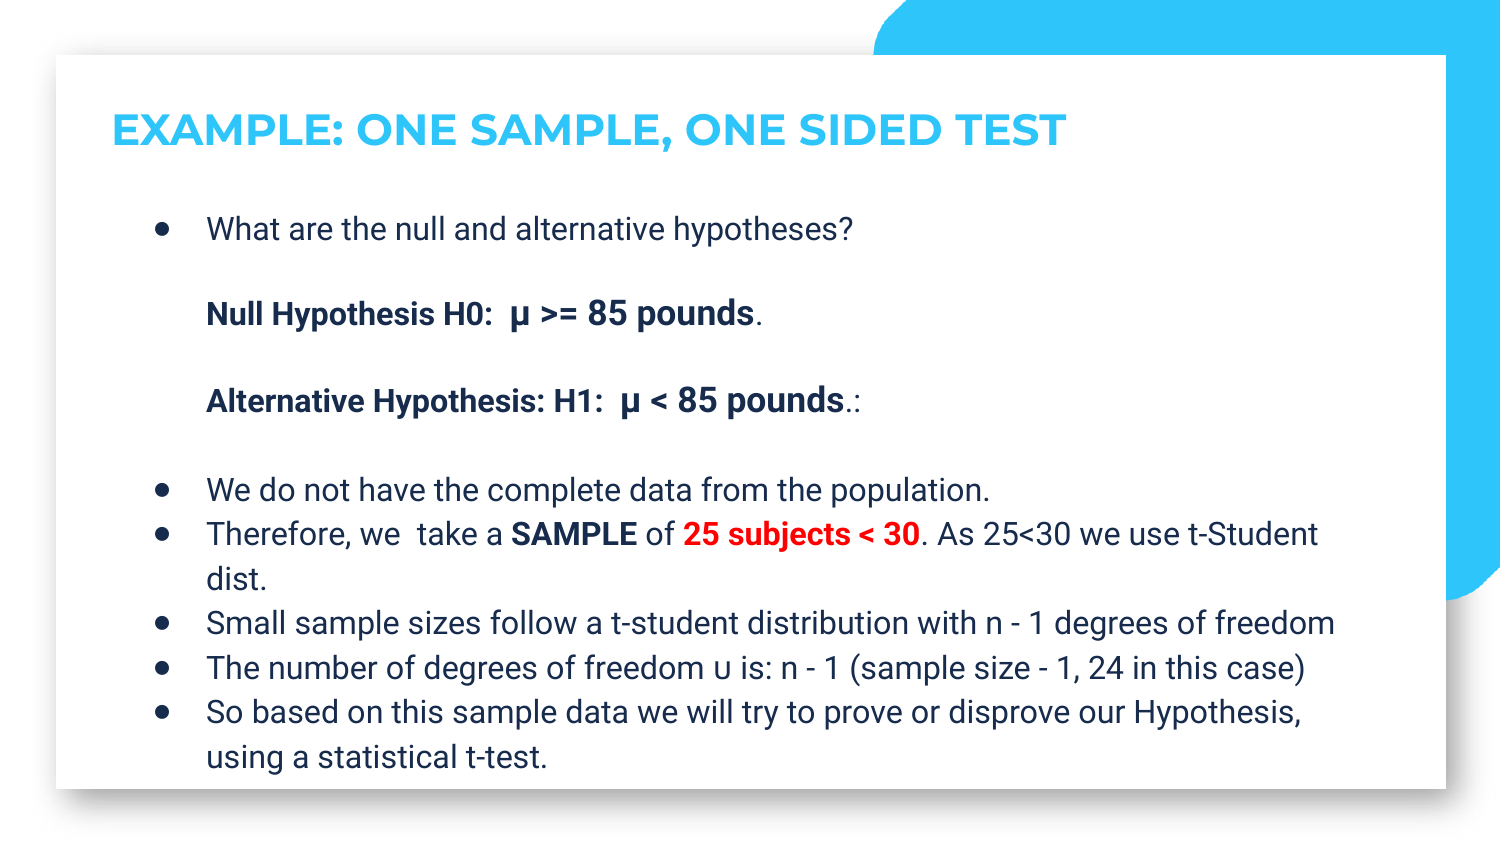

EXAMPLE: ONE SAMPLE, ONE SIDED TEST
What are the null and alternative hypotheses?
Null Hypothesis H0:  μ >= 85 pounds.
Alternative Hypothesis: H1:  μ < 85 pounds.:
We do not have the complete data from the population.
Therefore, we  take a SAMPLE of 25 subjects < 30. As 25<30 we use t-Student dist.
Small sample sizes follow a t-student distribution with n - 1 degrees of freedom
The number of degrees of freedom บ is: n - 1 (sample size - 1, 24 in this case)
So based on this sample data we will try to prove or disprove our Hypothesis, using a statistical t-test.